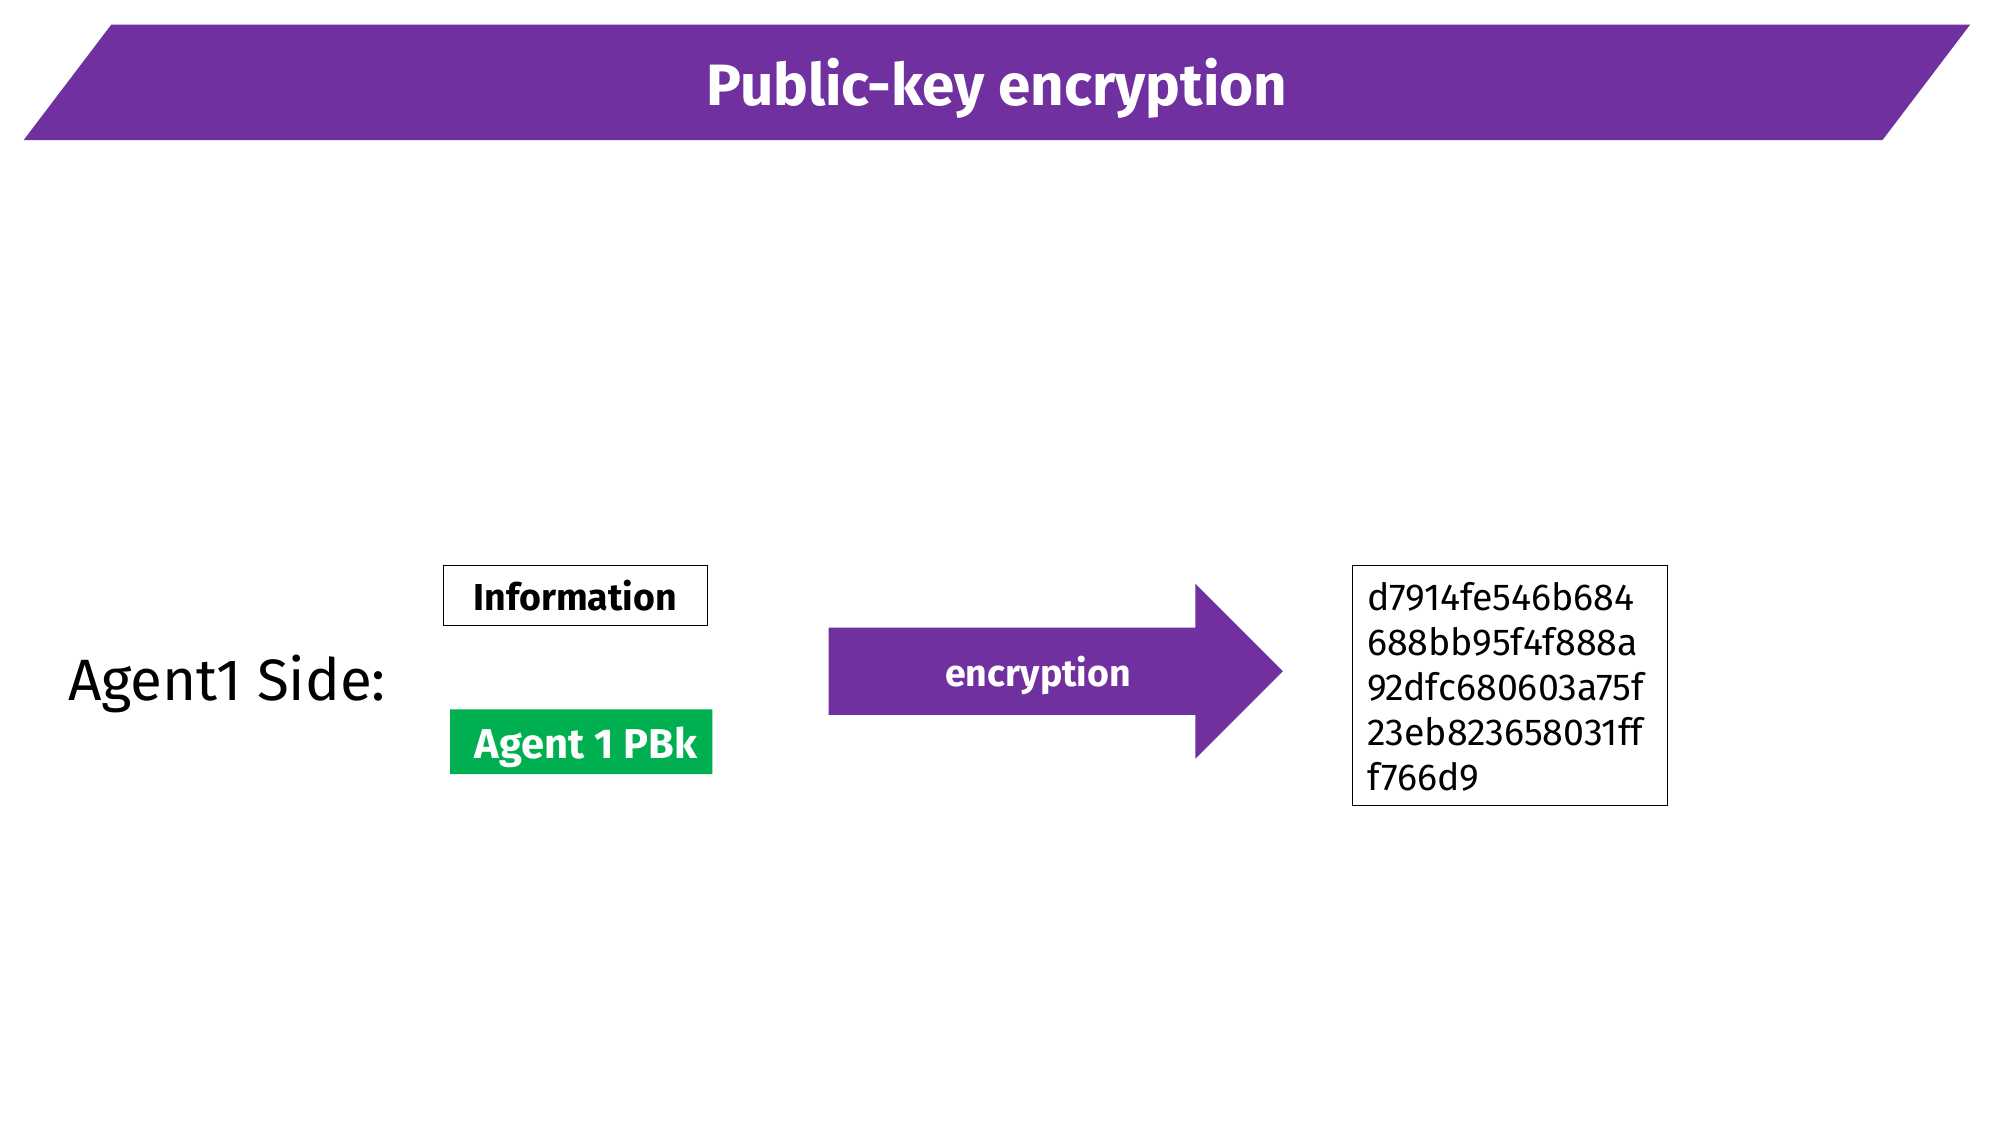

Public-key encryption
Information
d7914fe546b684688bb95f4f888a92dfc680603a75f23eb823658031fff766d9
 encryption
Agent1 Side:
 Agent 1 PBk